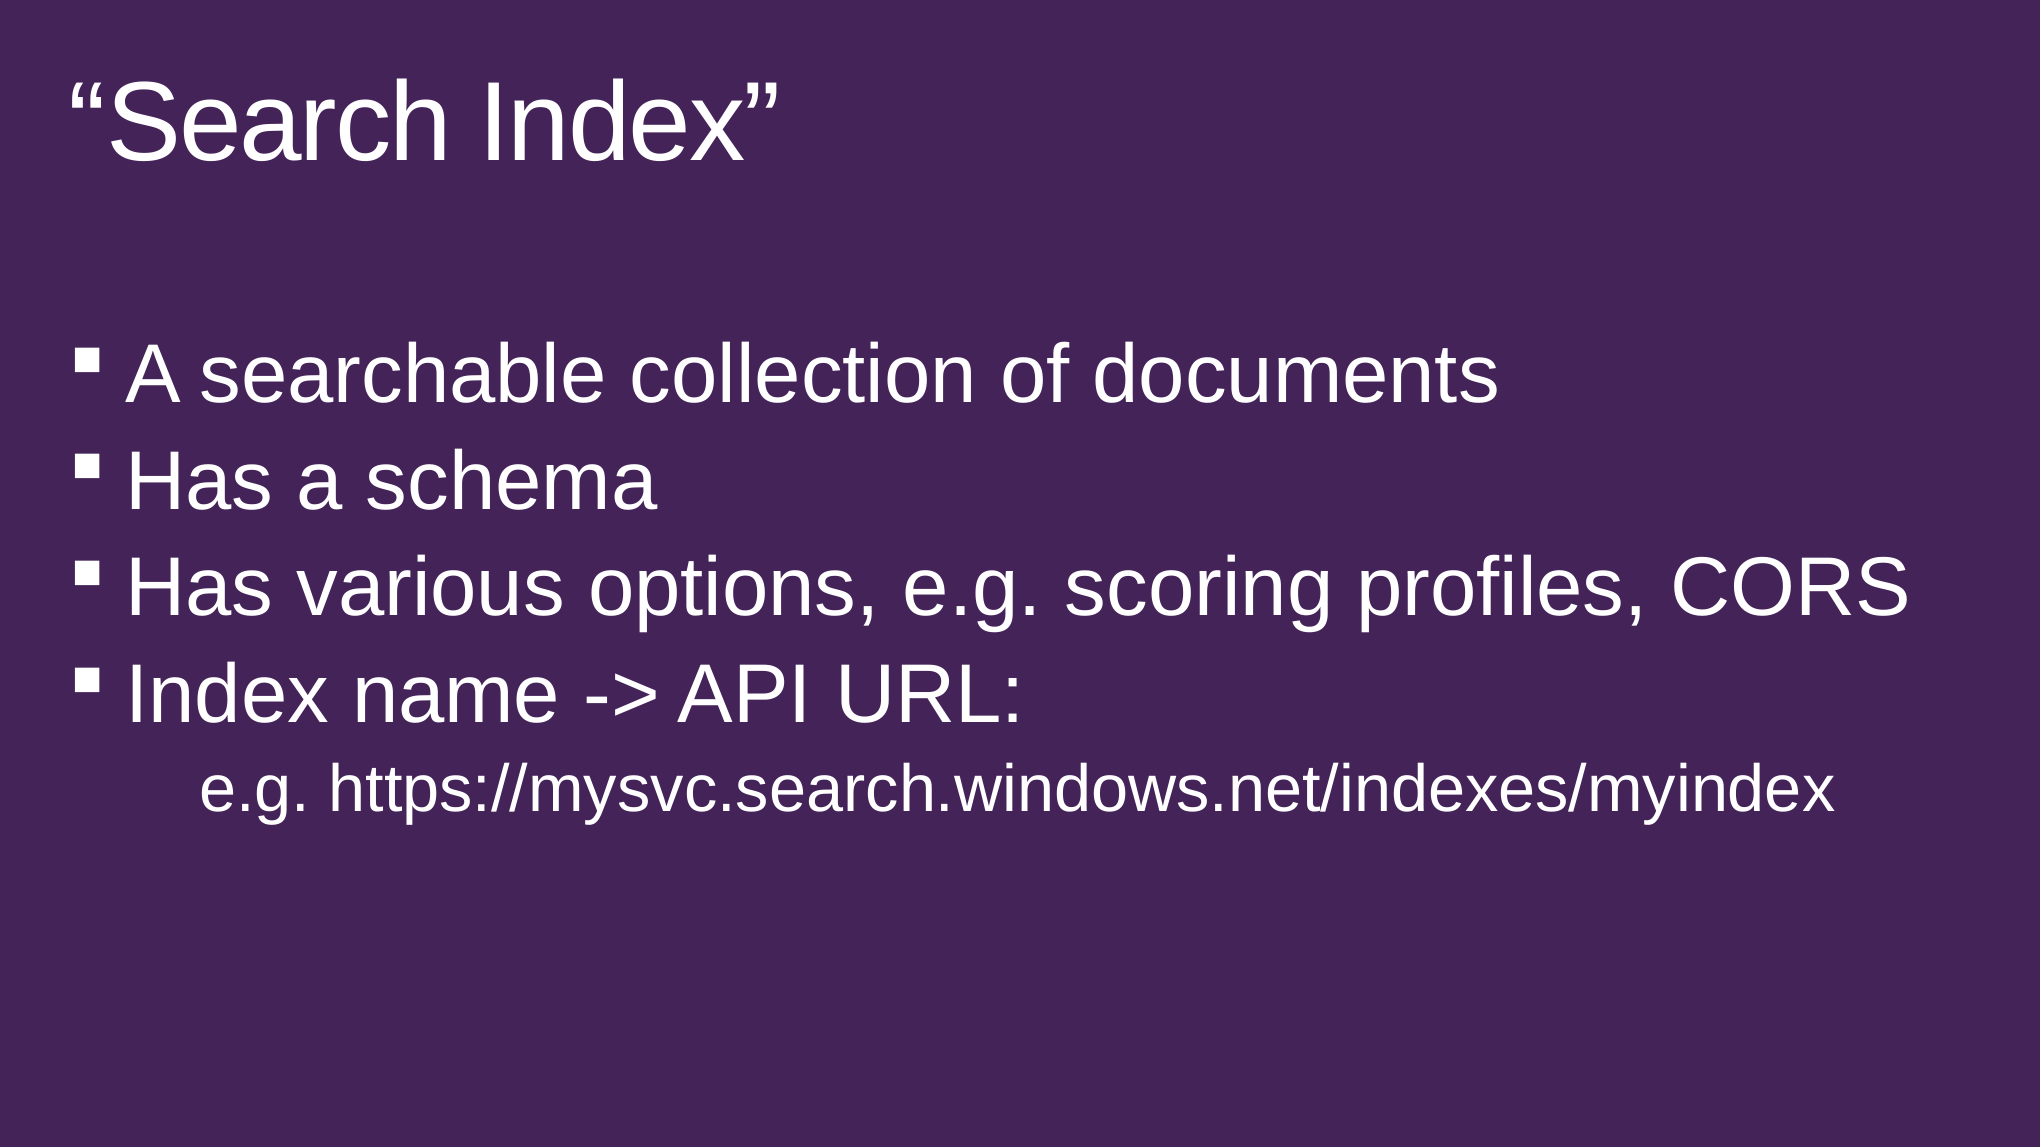

# “Search Index”

A searchable collection of documents
Has a schema
Has various options, e.g. scoring profiles, CORS
Index name -> API URL:
    e.g. https://mysvc.search.windows.net/indexes/myindex